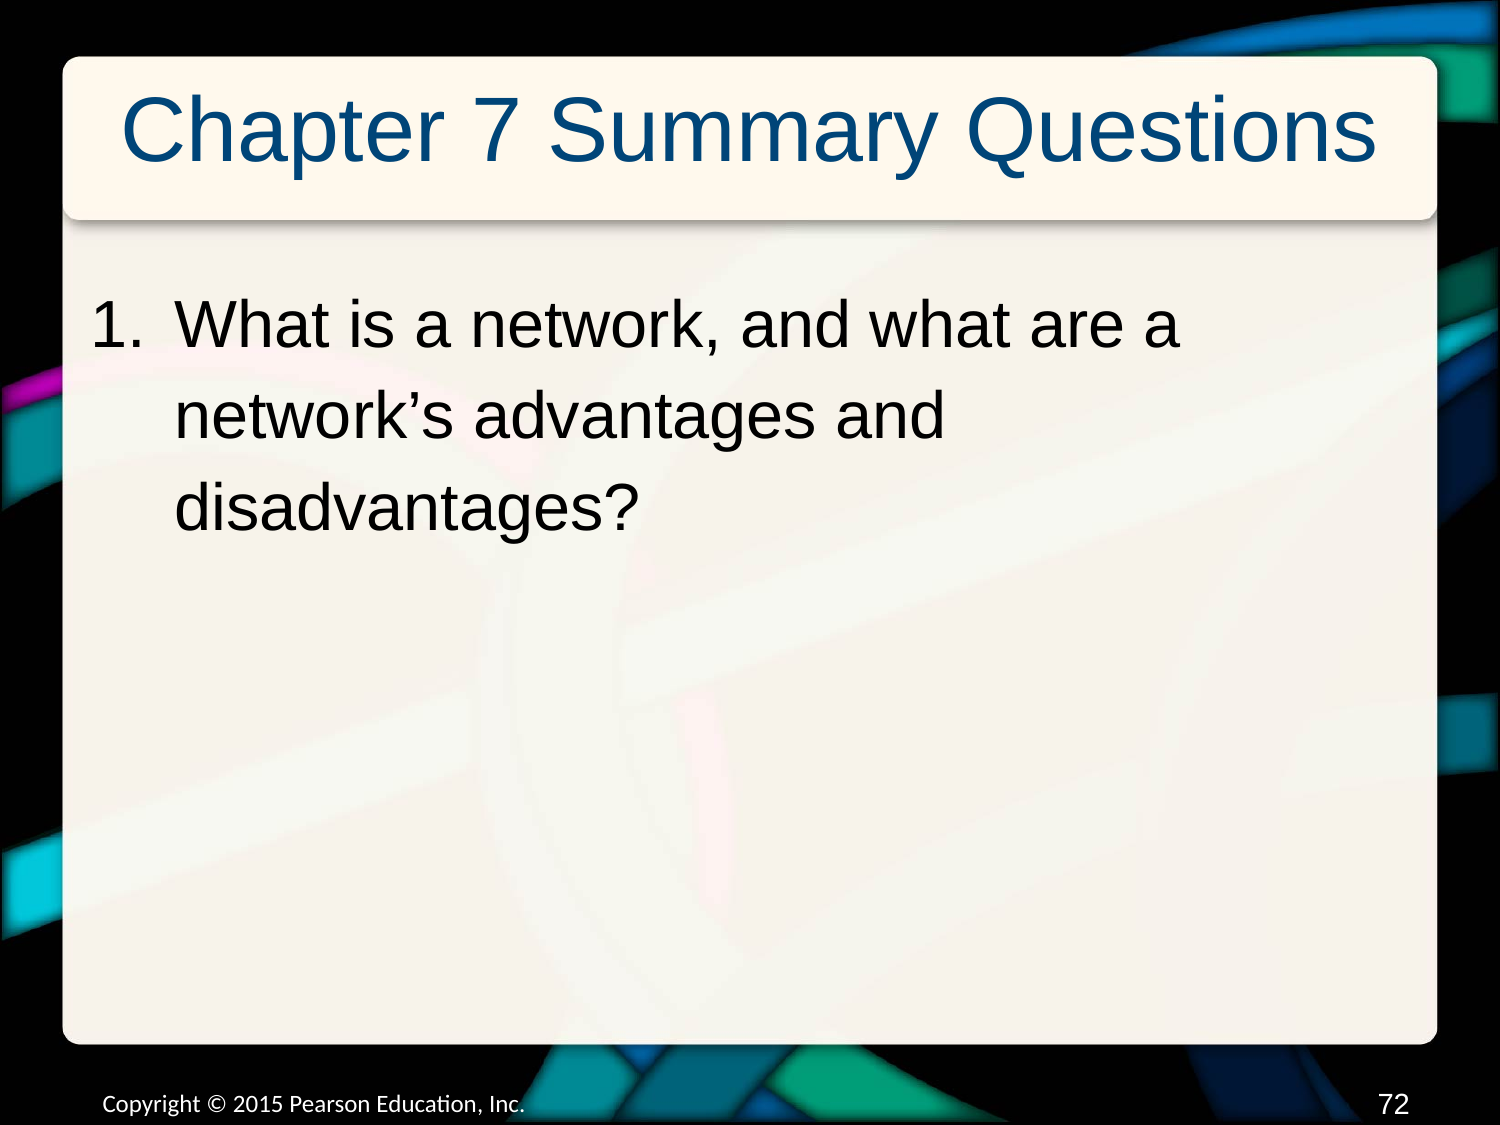

# Chapter 7 Summary Questions
What is a network, and what are a network’s advantages and disadvantages?
Copyright © 2015 Pearson Education, Inc.
72